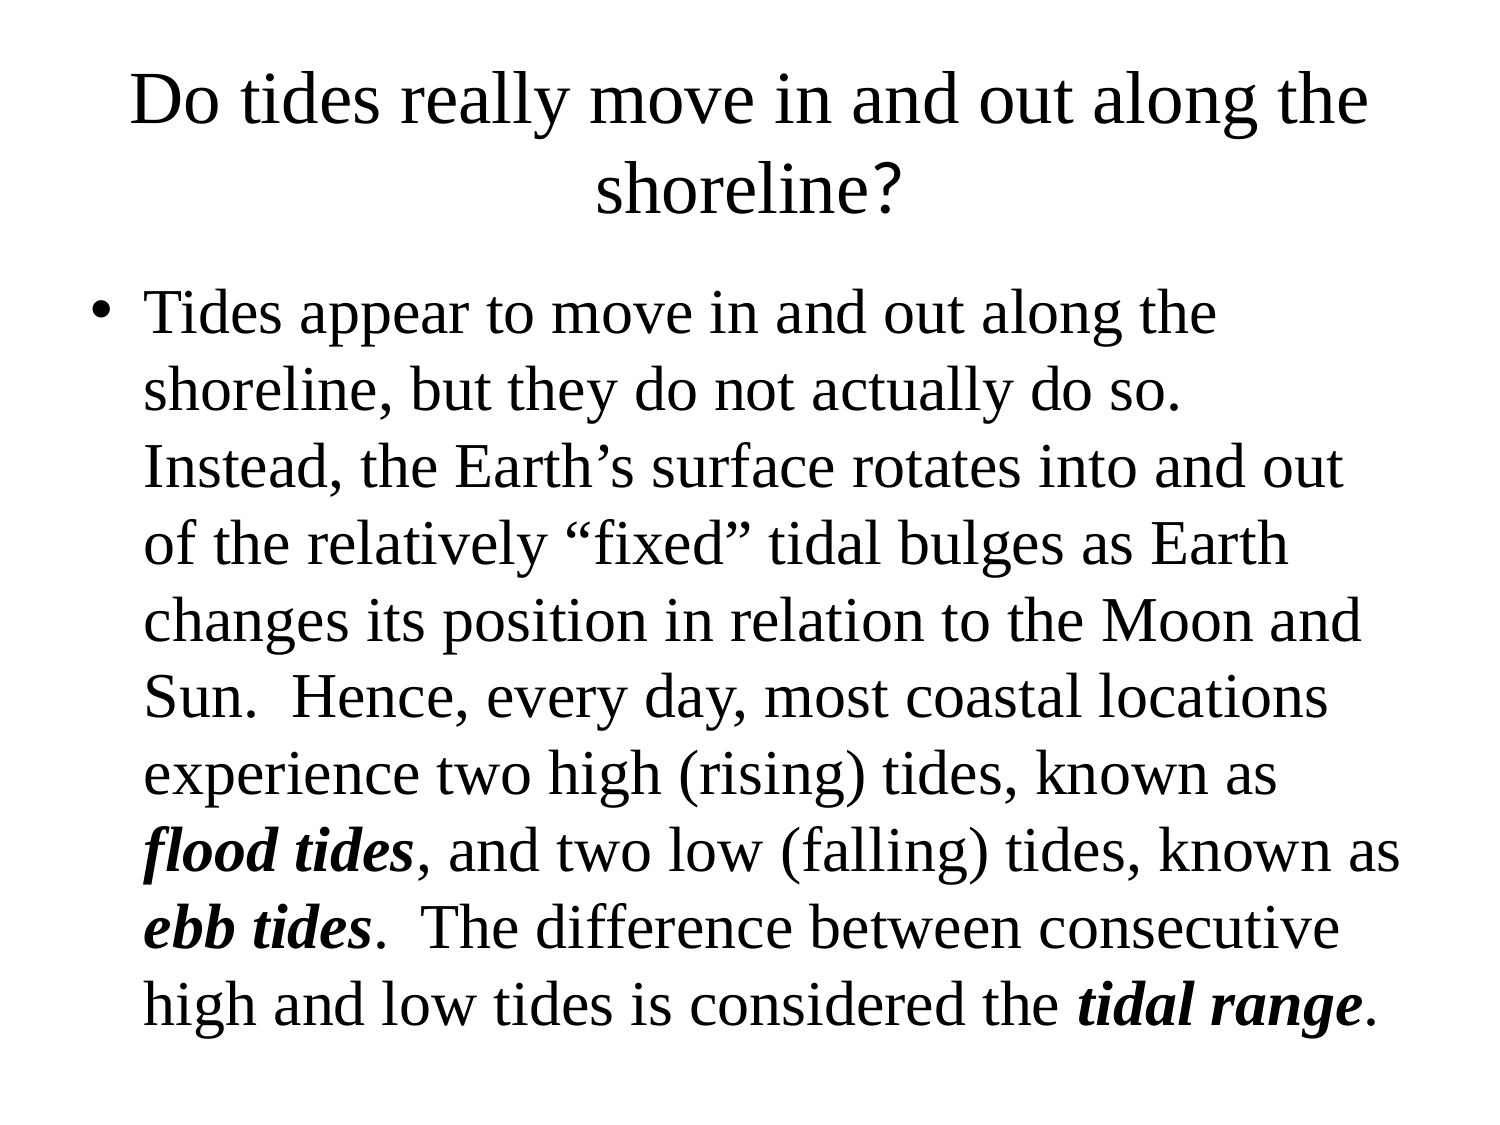

# Do tides really move in and out along the shoreline?
Tides appear to move in and out along the shoreline, but they do not actually do so.  Instead, the Earth’s surface rotates into and out of the relatively “fixed” tidal bulges as Earth changes its position in relation to the Moon and Sun.  Hence, every day, most coastal locations experience two high (rising) tides, known as flood tides, and two low (falling) tides, known as ebb tides.  The difference between consecutive high and low tides is considered the tidal range.